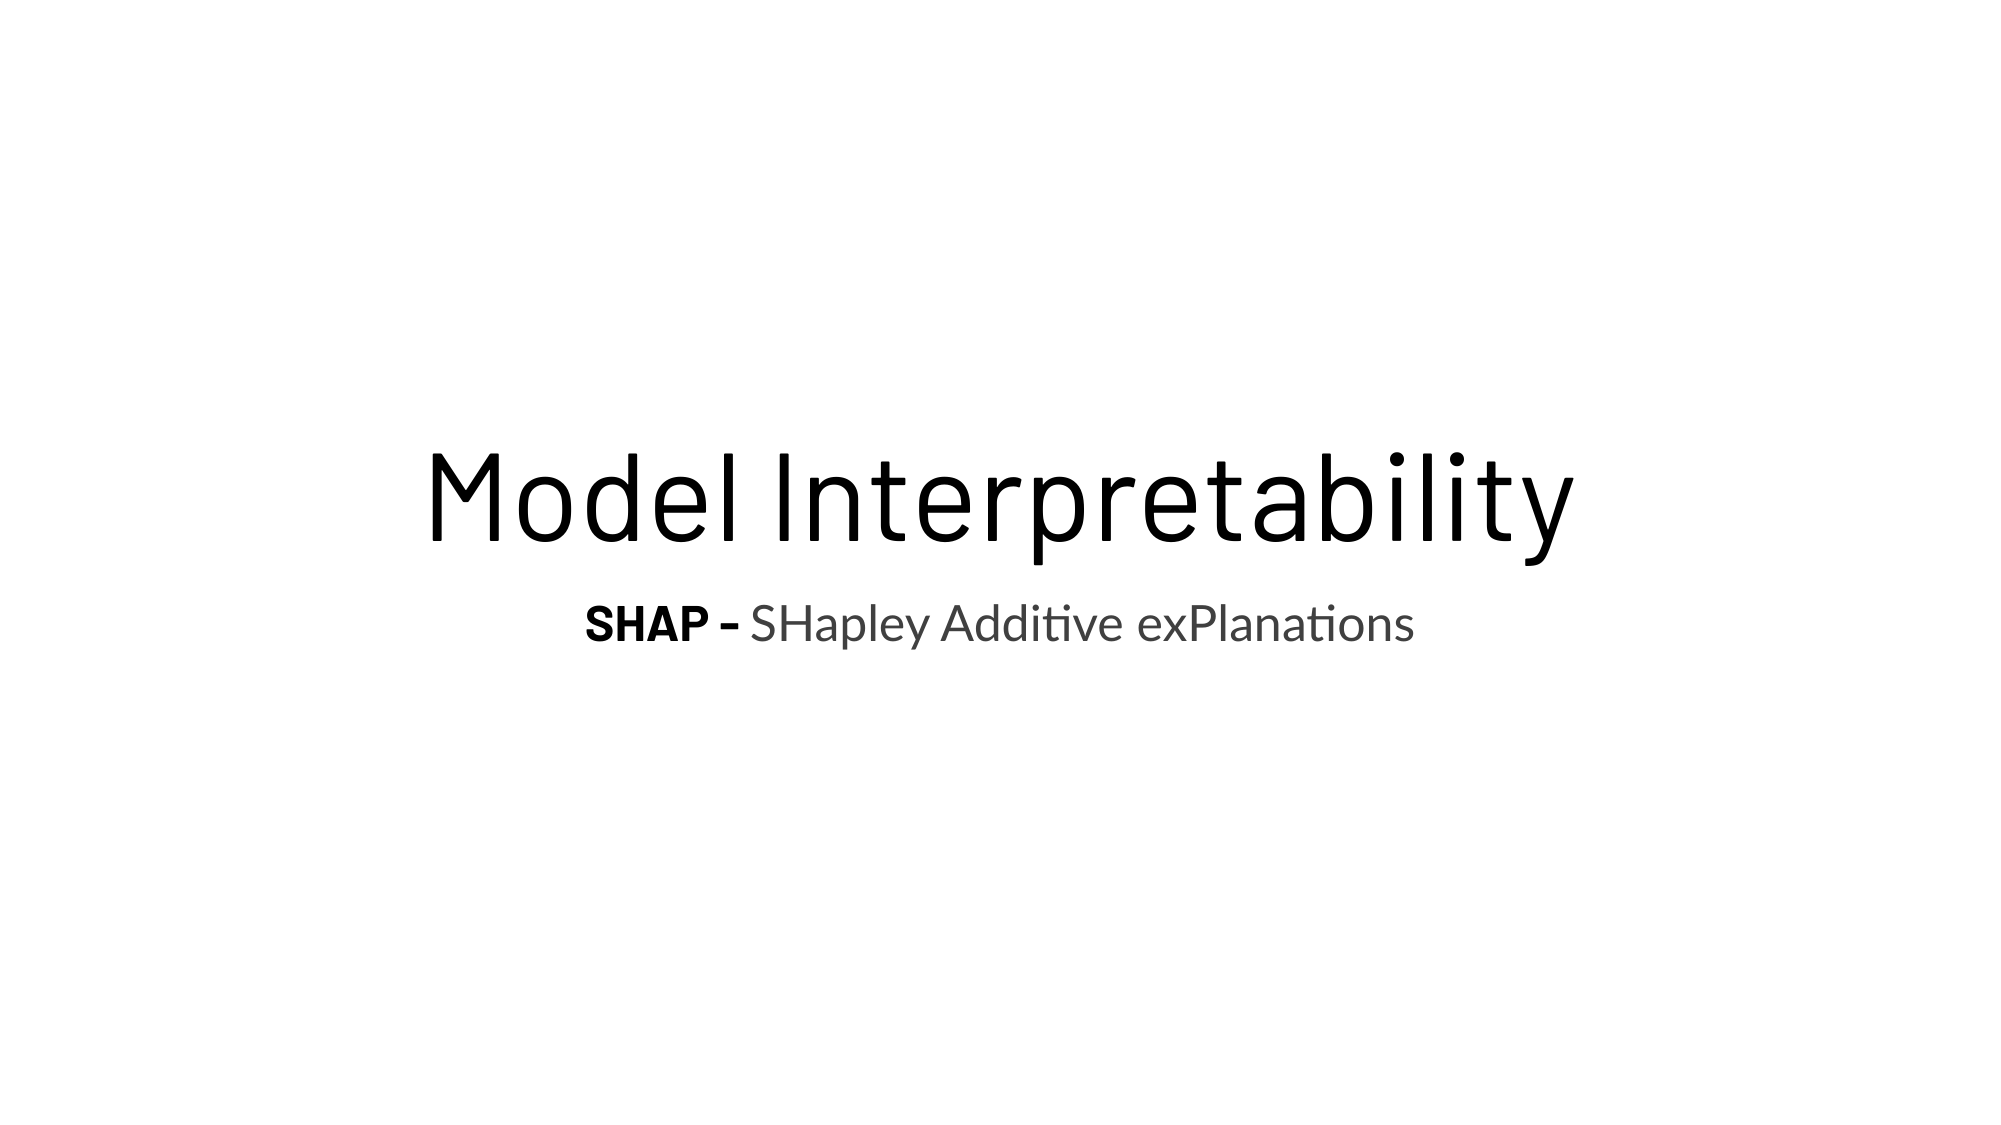

# Model Interpretability
SHAP - SHapley Additive exPlanations